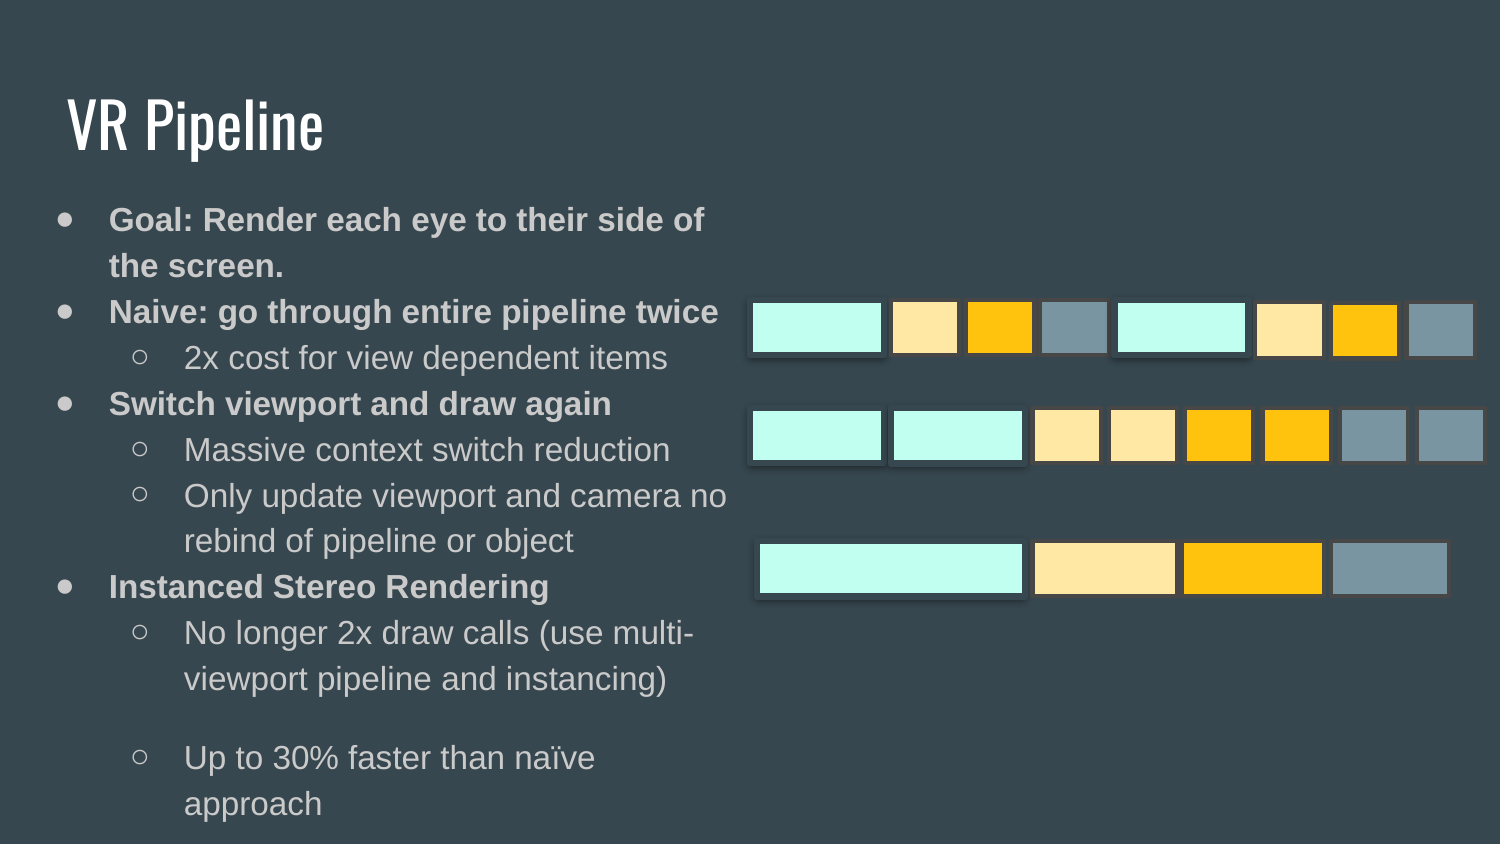

# VR Pipeline
Goal: Render each eye to their side of the screen.
Naive: go through entire pipeline twice
2x cost for view dependent items
Switch viewport and draw again
Massive context switch reduction
Only update viewport and camera no rebind of pipeline or object
Instanced Stereo Rendering
No longer 2x draw calls (use multi-viewport pipeline and instancing)
Up to 30% faster than naïve approach